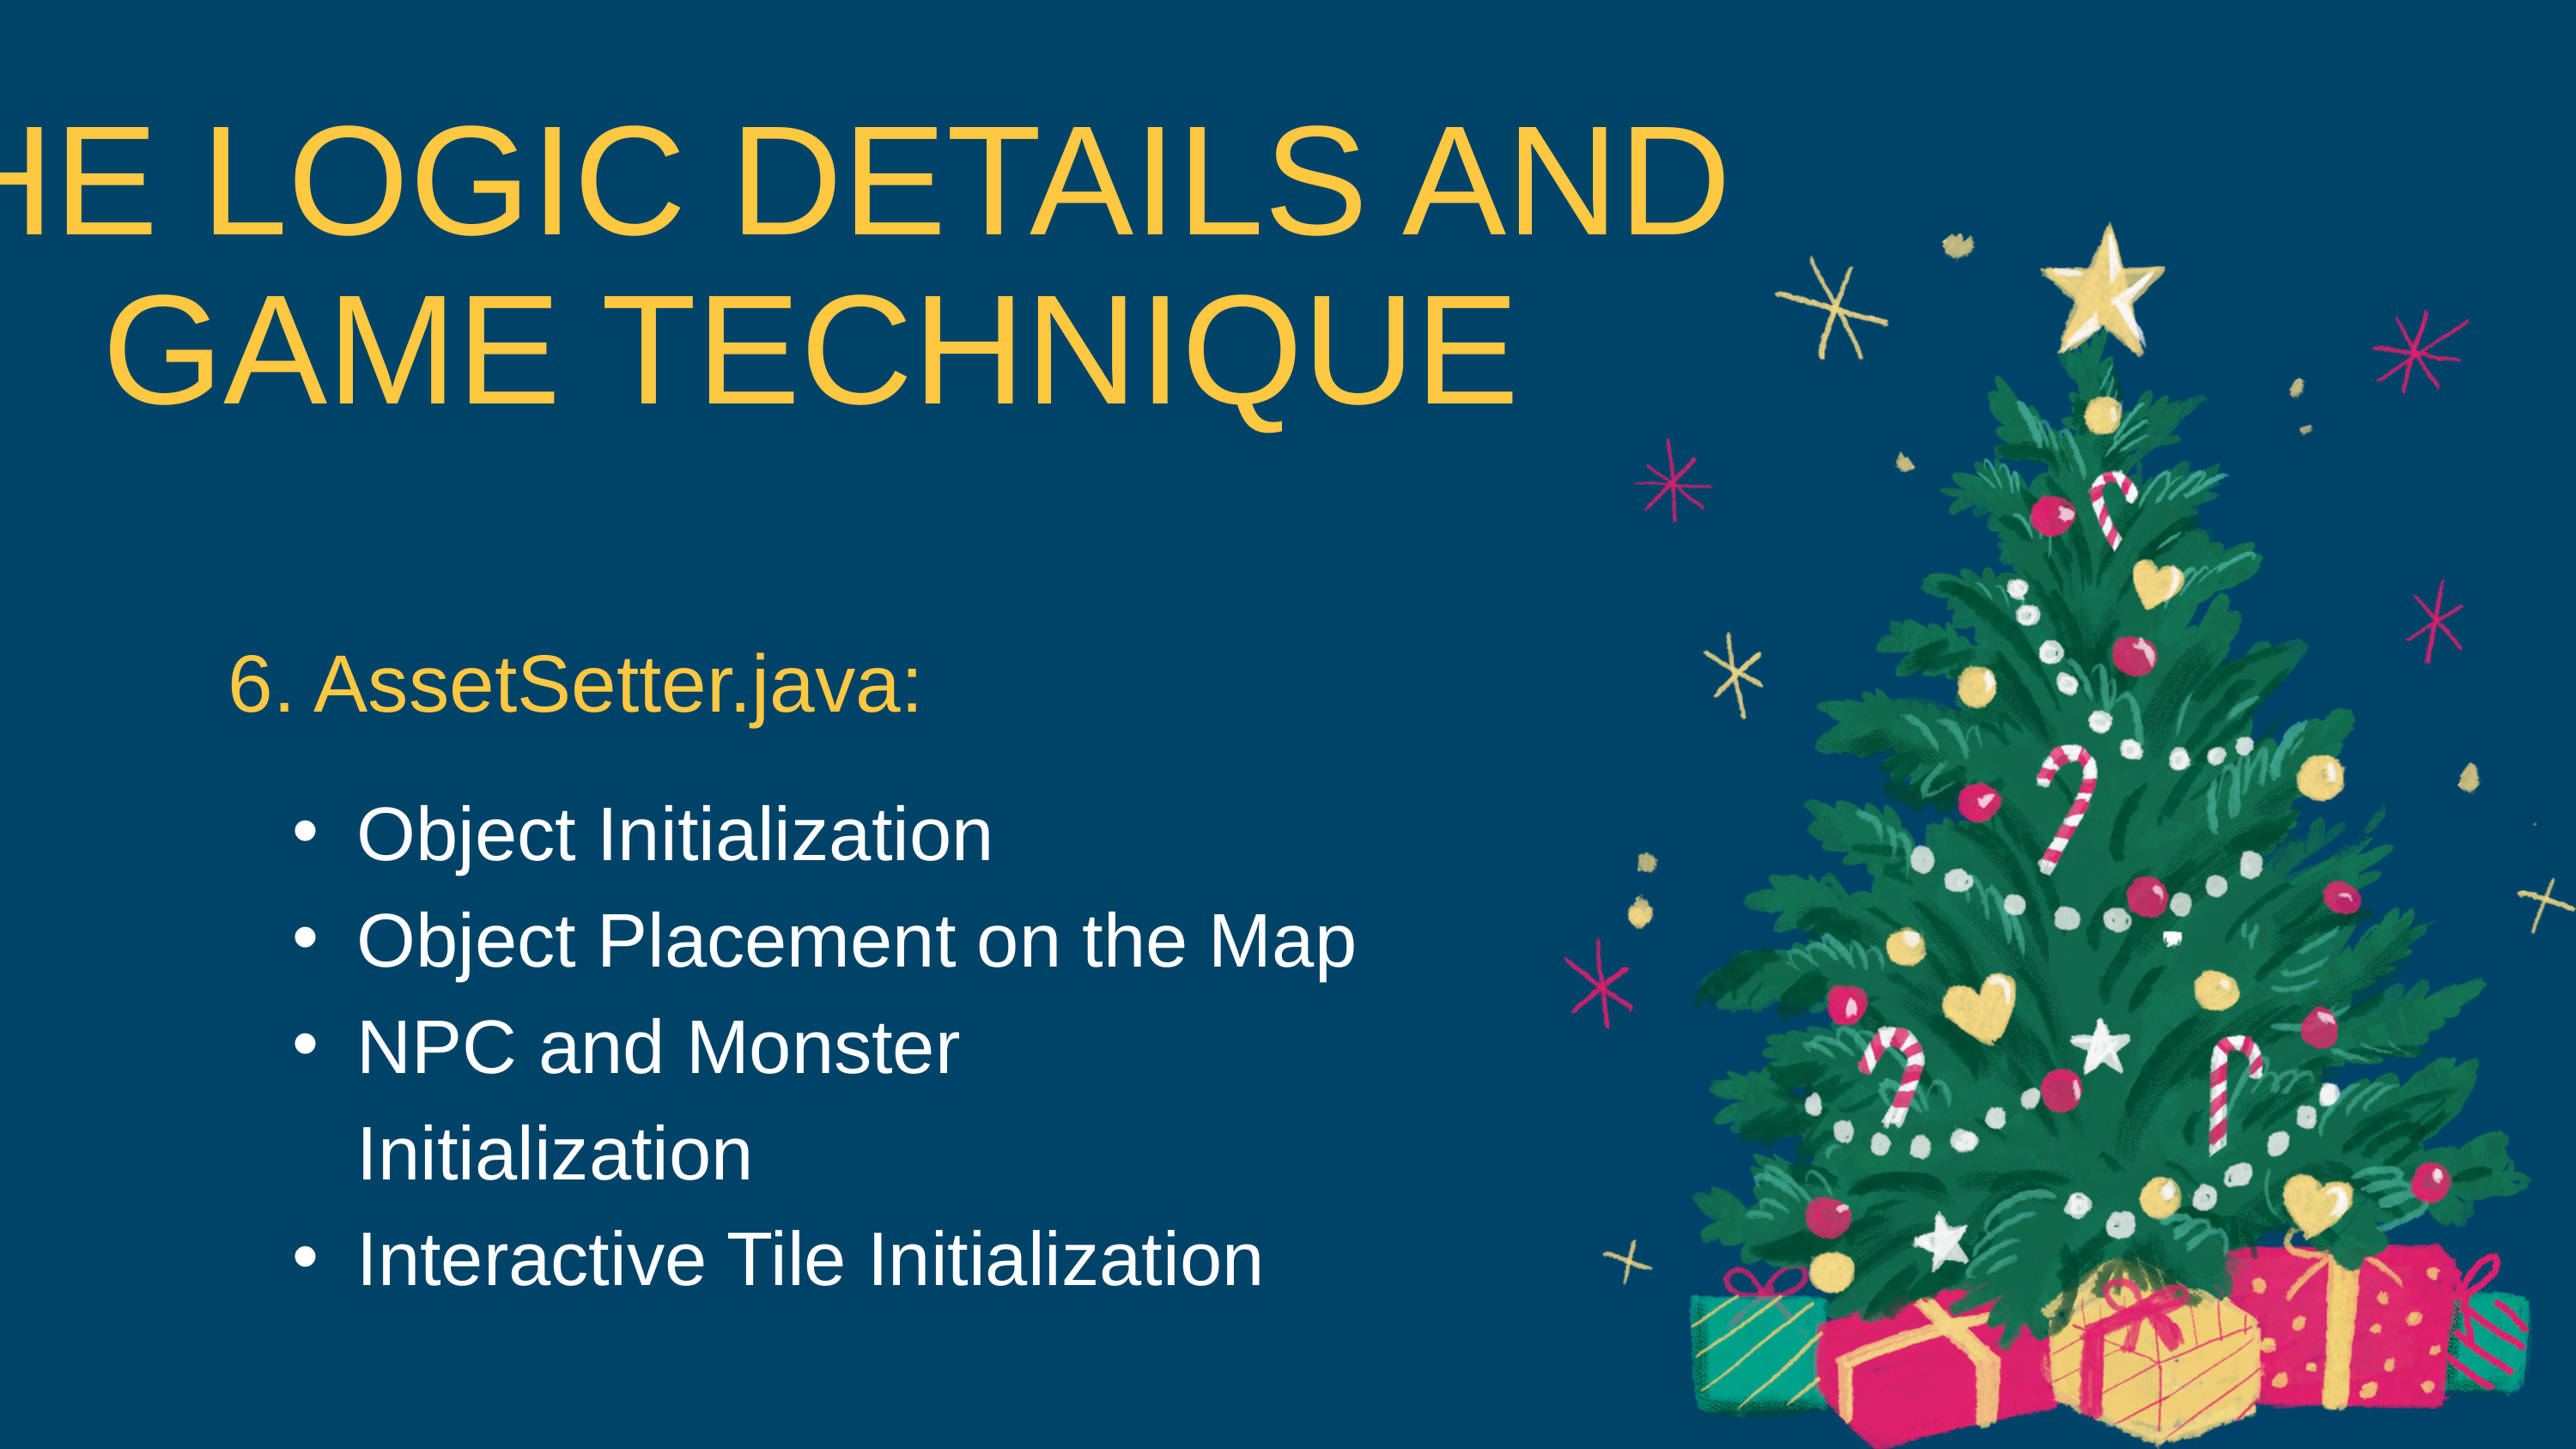

THE LOGIC DETAILS AND
GAME TECHNIQUE

6. AssetSetter.java:
Object Initialization
Object Placement on the Map
NPC and Monster Initialization
Interactive Tile Initialization